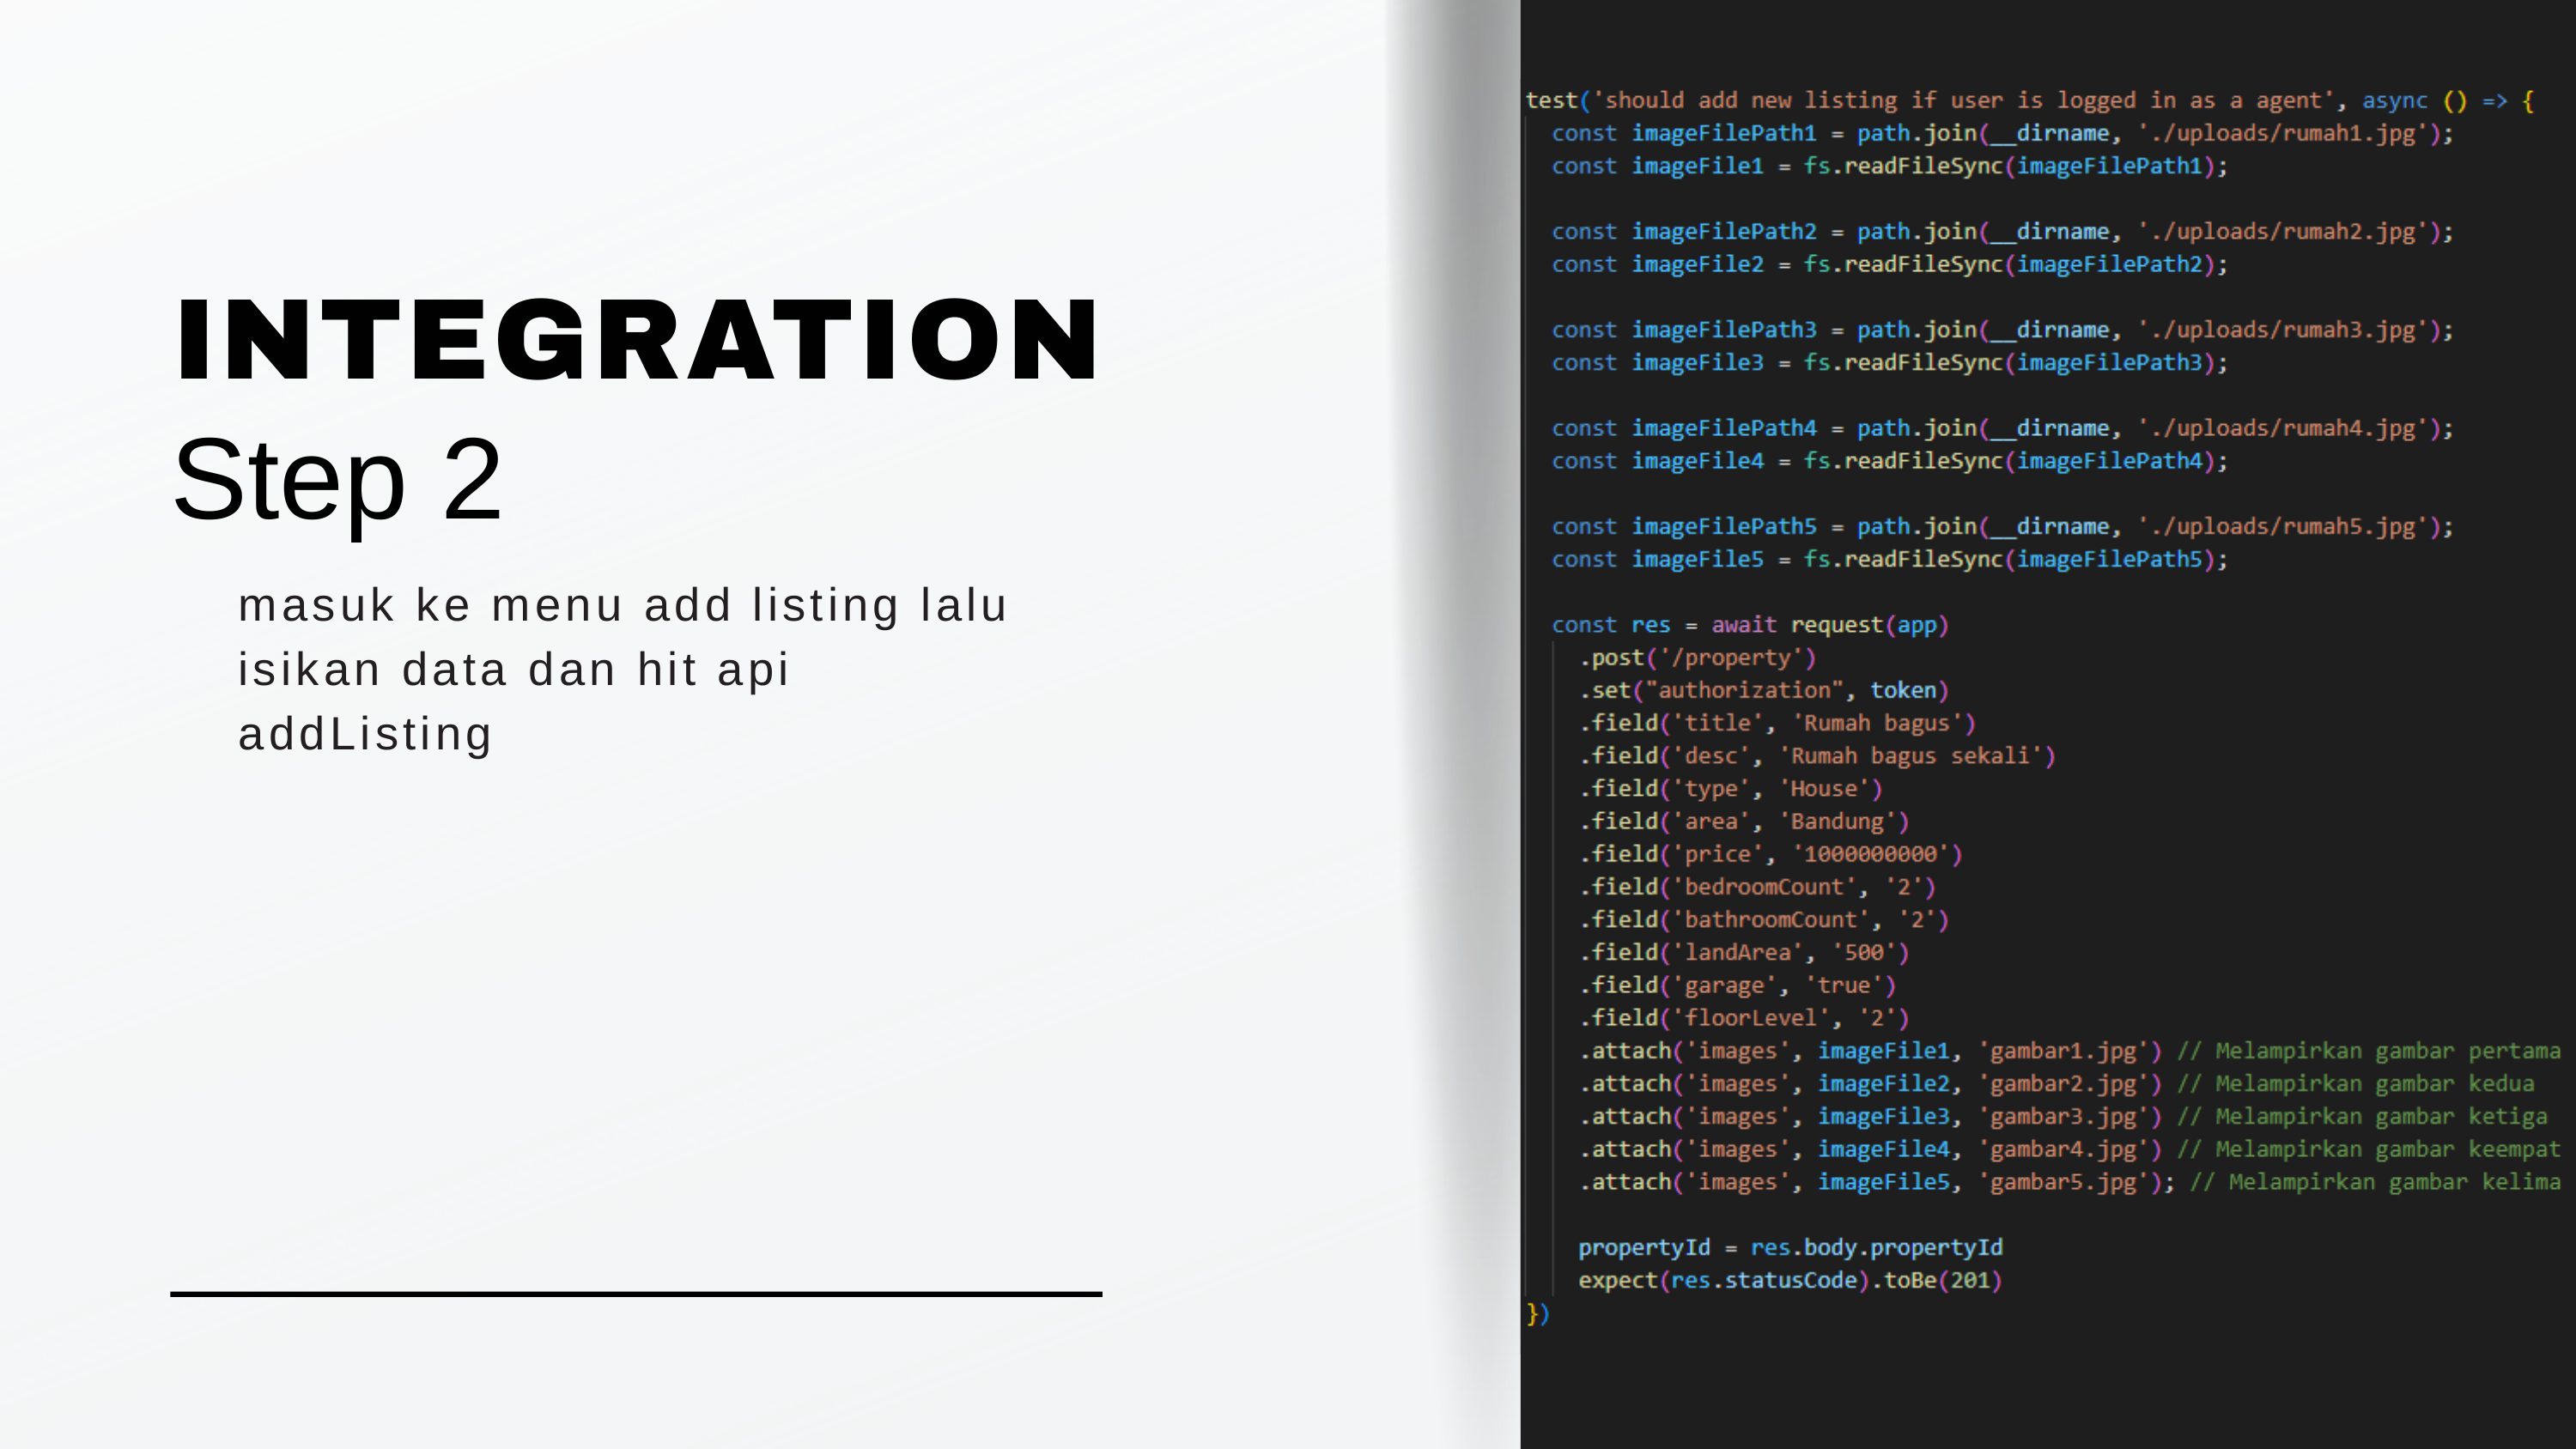

INTEGRATION
Step 2
masuk ke menu add listing lalu isikan data dan hit api addListing